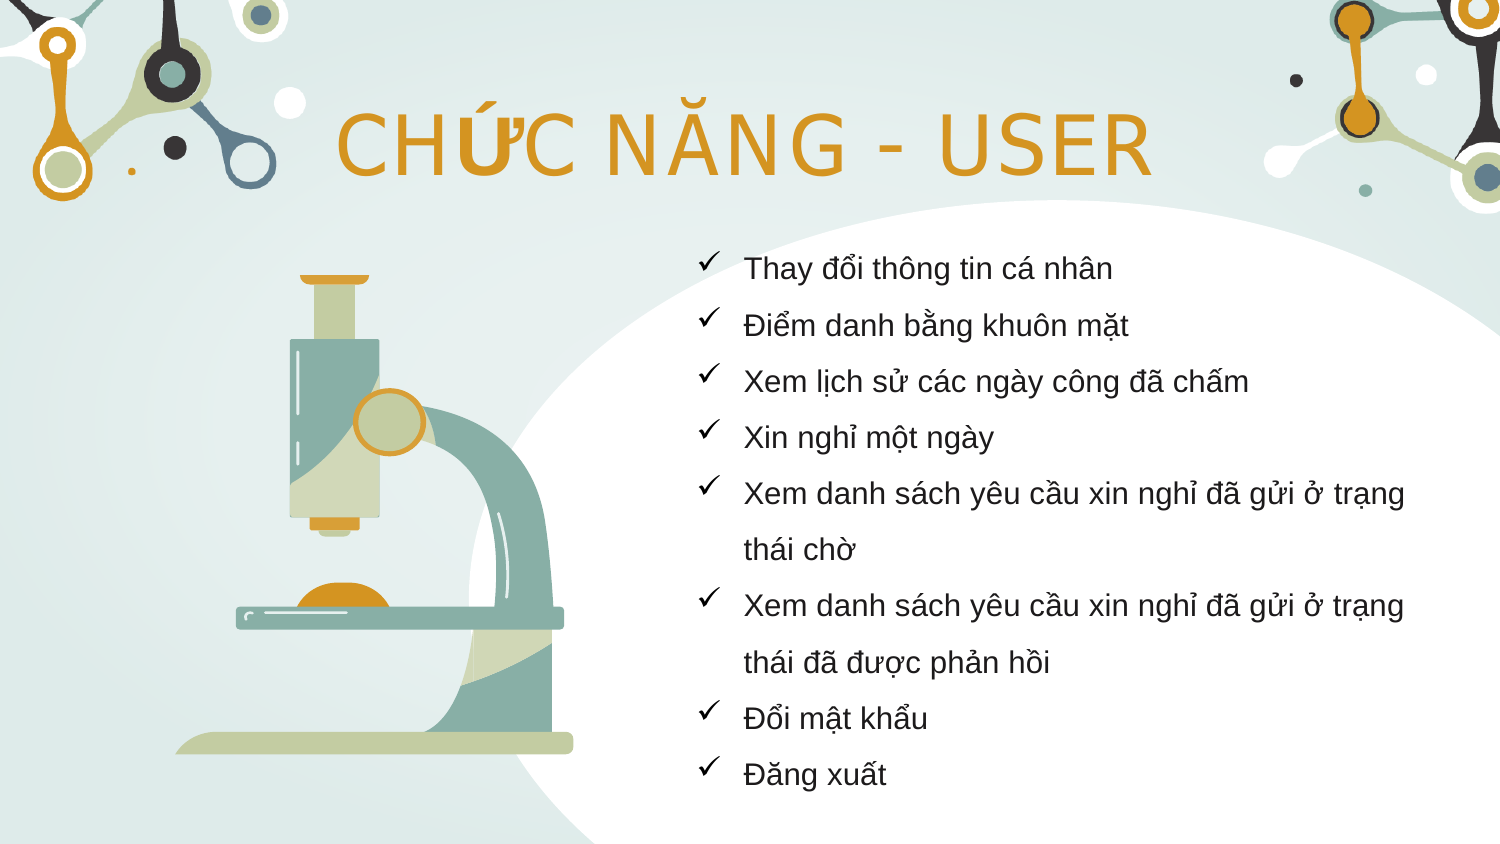

# CHỨC NĂNG - USER

Thay đổi thông tin cá nhân
Điểm danh bằng khuôn mặt
Xem lịch sử các ngày công đã chấm
Xin nghỉ một ngày
Xem danh sách yêu cầu xin nghỉ đã gửi ở trạng thái chờ
Xem danh sách yêu cầu xin nghỉ đã gửi ở trạng thái đã được phản hồi
Đổi mật khẩu
Đăng xuất